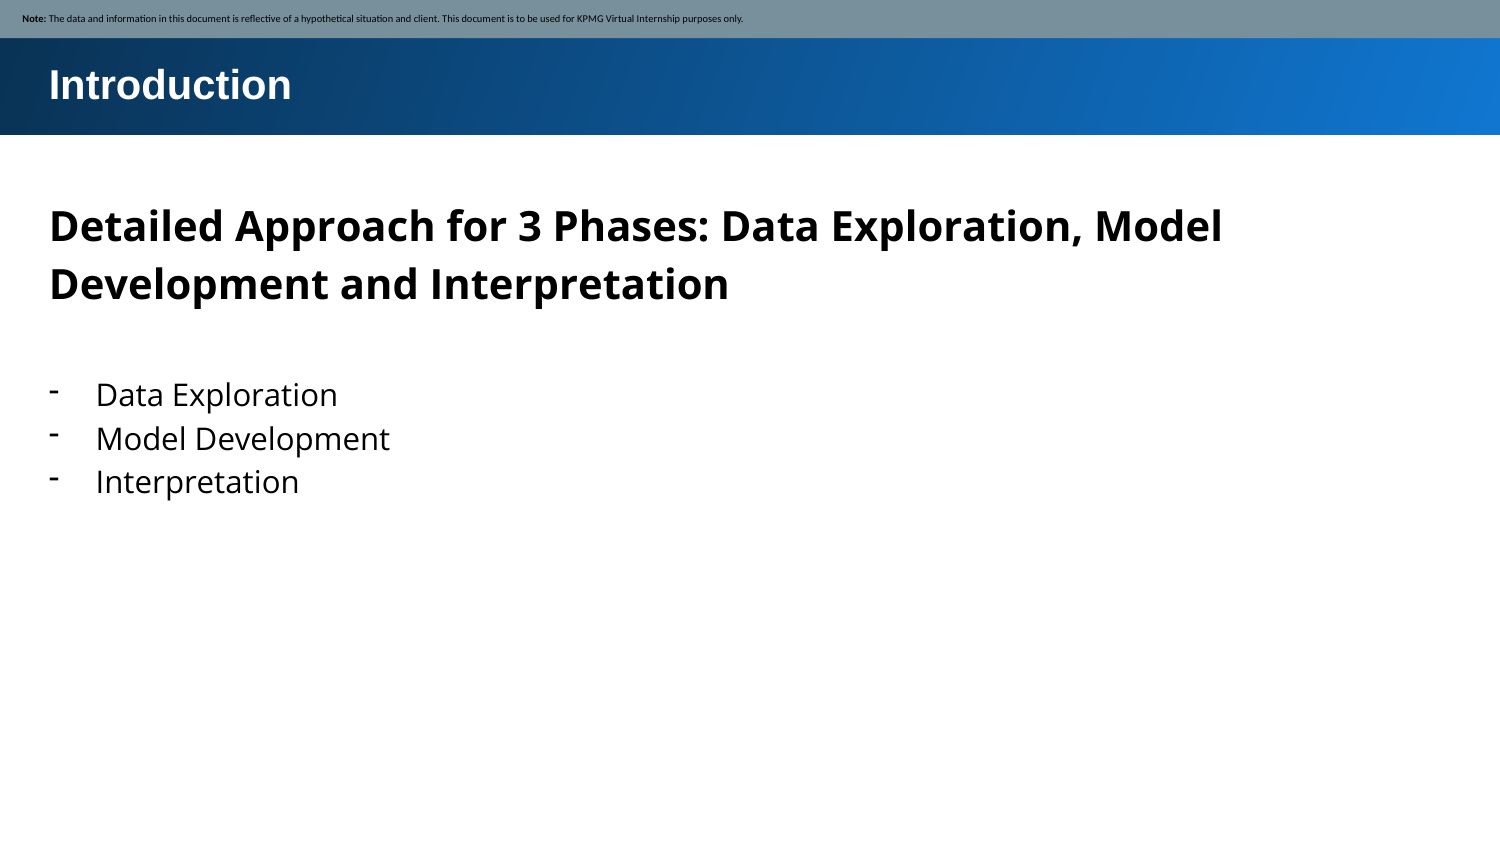

Note: The data and information in this document is reflective of a hypothetical situation and client. This document is to be used for KPMG Virtual Internship purposes only.
Introduction
Detailed Approach for 3 Phases: Data Exploration, Model Development and Interpretation
Data Exploration
Model Development
Interpretation